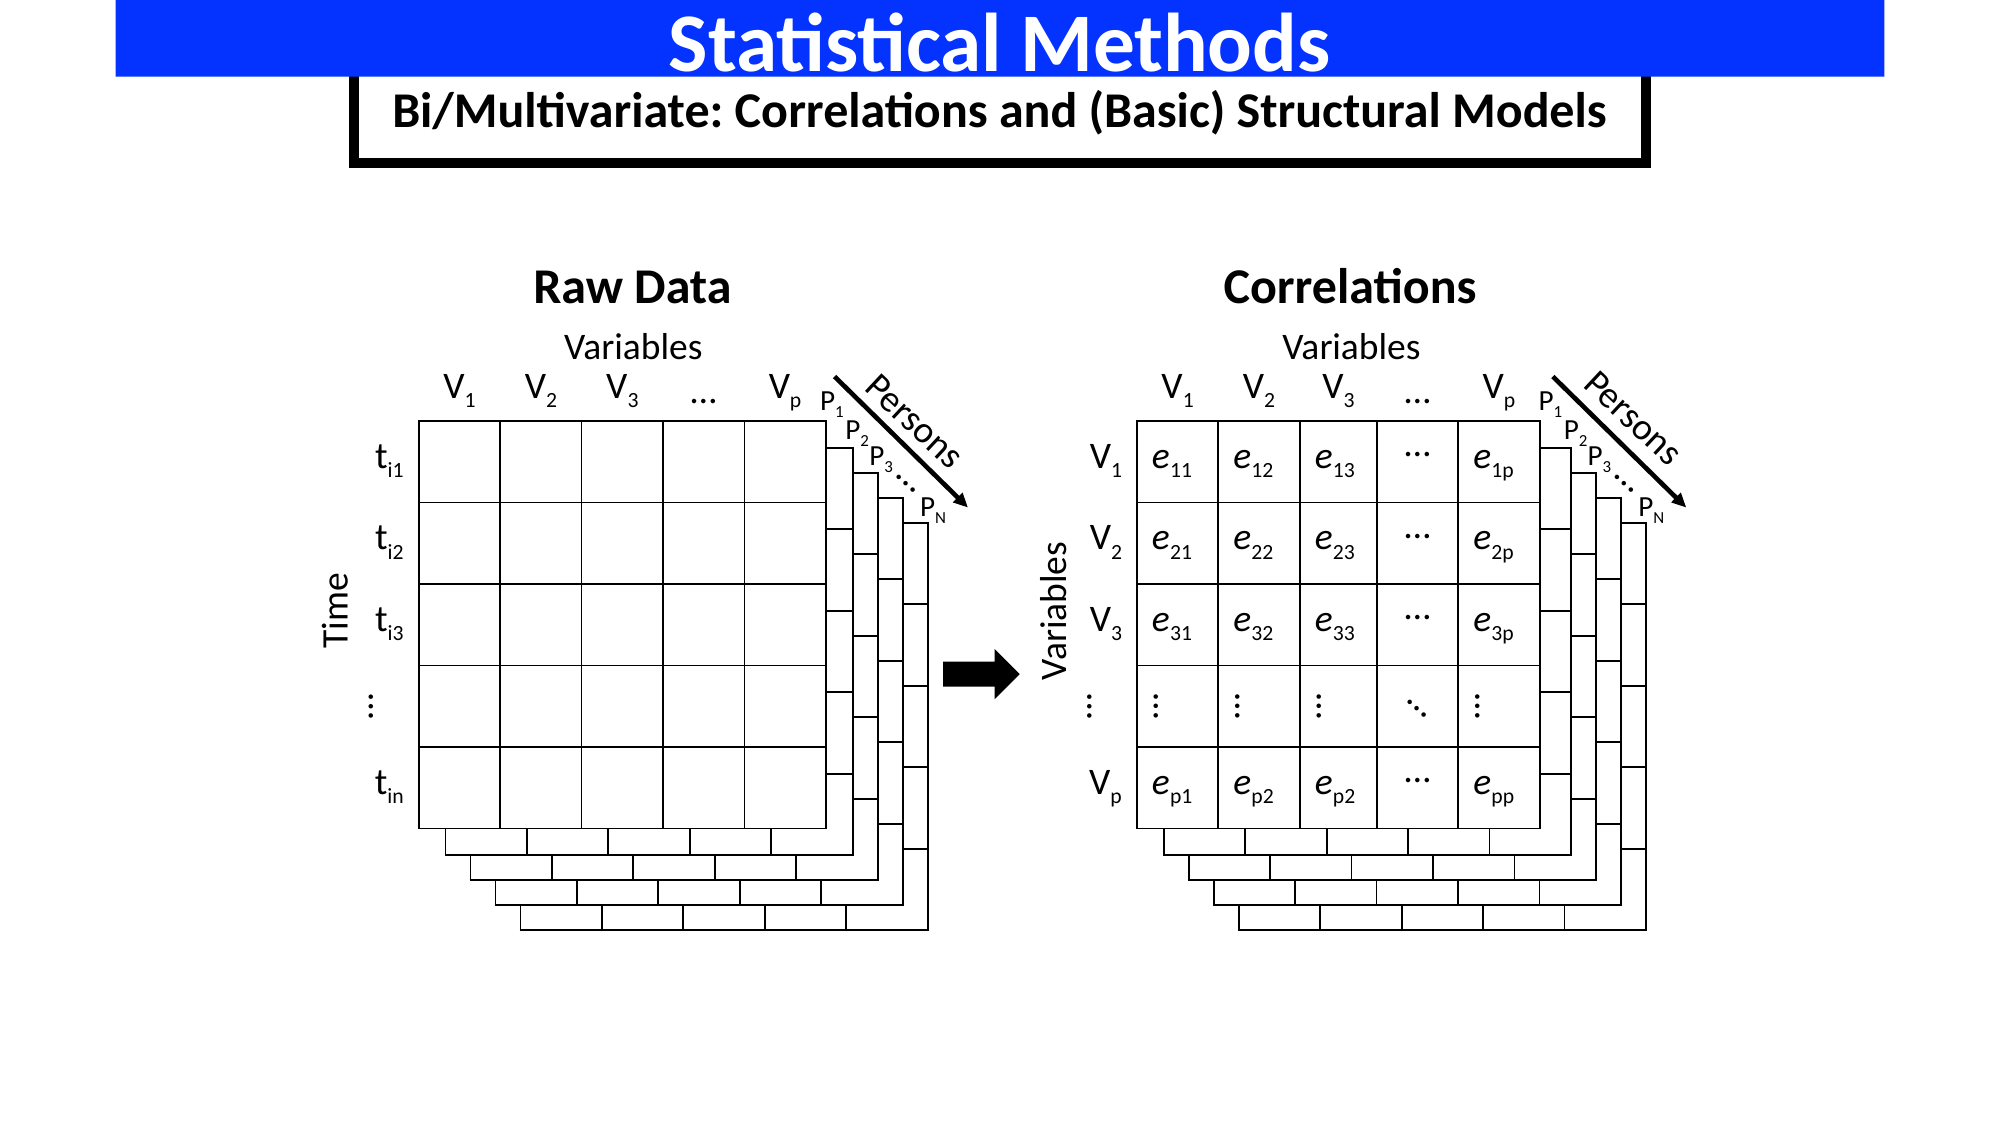

Statistical Methods
Bi/Multivariate: Correlations and (Basic) Structural Models
Raw Data
Correlations
Variables
Variables
|  | V1 | V2 | V3 | … | Vp |
| --- | --- | --- | --- | --- | --- |
| ti1 |  |  |  |  |  |
| ti2 |  |  |  |  |  |
| ti3 |  |  |  |  |  |
| … |  |  |  |  |  |
| tin |  |  |  |  |  |
|  | V1 | V2 | V3 | … | Vp |
| --- | --- | --- | --- | --- | --- |
| V1 | e11 | e12 | e13 | … | e1p |
| V2 | e21 | e22 | e23 | … | e2p |
| V3 | e31 | e32 | e33 | … | e3p |
| … | … | … | … |  | … |
| Vp | ep1 | ep2 | ep2 | … | epp |
|  |  |  |  |  |  |
| --- | --- | --- | --- | --- | --- |
|  |  |  |  |  |  |
|  |  |  |  |  |  |
|  |  |  |  |  |  |
|  |  |  |  |  |  |
|  |  |  |  |  |  |
|  |  |  |  |  |  |
| --- | --- | --- | --- | --- | --- |
|  |  |  |  |  |  |
|  |  |  |  |  |  |
|  |  |  |  |  |  |
|  |  |  |  |  |  |
|  |  |  |  |  |  |
P1
P1
Persons
Persons
|  |  |  |  |  |  |
| --- | --- | --- | --- | --- | --- |
|  |  |  |  |  |  |
|  |  |  |  |  |  |
|  |  |  |  |  |  |
|  |  |  |  |  |  |
|  |  |  |  |  |  |
|  |  |  |  |  |  |
| --- | --- | --- | --- | --- | --- |
|  |  |  |  |  |  |
|  |  |  |  |  |  |
|  |  |  |  |  |  |
|  |  |  |  |  |  |
|  |  |  |  |  |  |
P2
P2
|  |  |  |  |  |  |
| --- | --- | --- | --- | --- | --- |
|  |  |  |  |  |  |
|  |  |  |  |  |  |
|  |  |  |  |  |  |
|  |  |  |  |  |  |
|  |  |  |  |  |  |
|  |  |  |  |  |  |
| --- | --- | --- | --- | --- | --- |
|  |  |  |  |  |  |
|  |  |  |  |  |  |
|  |  |  |  |  |  |
|  |  |  |  |  |  |
|  |  |  |  |  |  |
P3
P3
…
…
|  |  |  |  |  |  |
| --- | --- | --- | --- | --- | --- |
|  |  |  |  |  |  |
|  |  |  |  |  |  |
|  |  |  |  |  |  |
|  |  |  |  |  |  |
|  |  |  |  |  |  |
|  |  |  |  |  |  |
| --- | --- | --- | --- | --- | --- |
|  |  |  |  |  |  |
|  |  |  |  |  |  |
|  |  |  |  |  |  |
|  |  |  |  |  |  |
|  |  |  |  |  |  |
PN
PN
Time
Variables

…